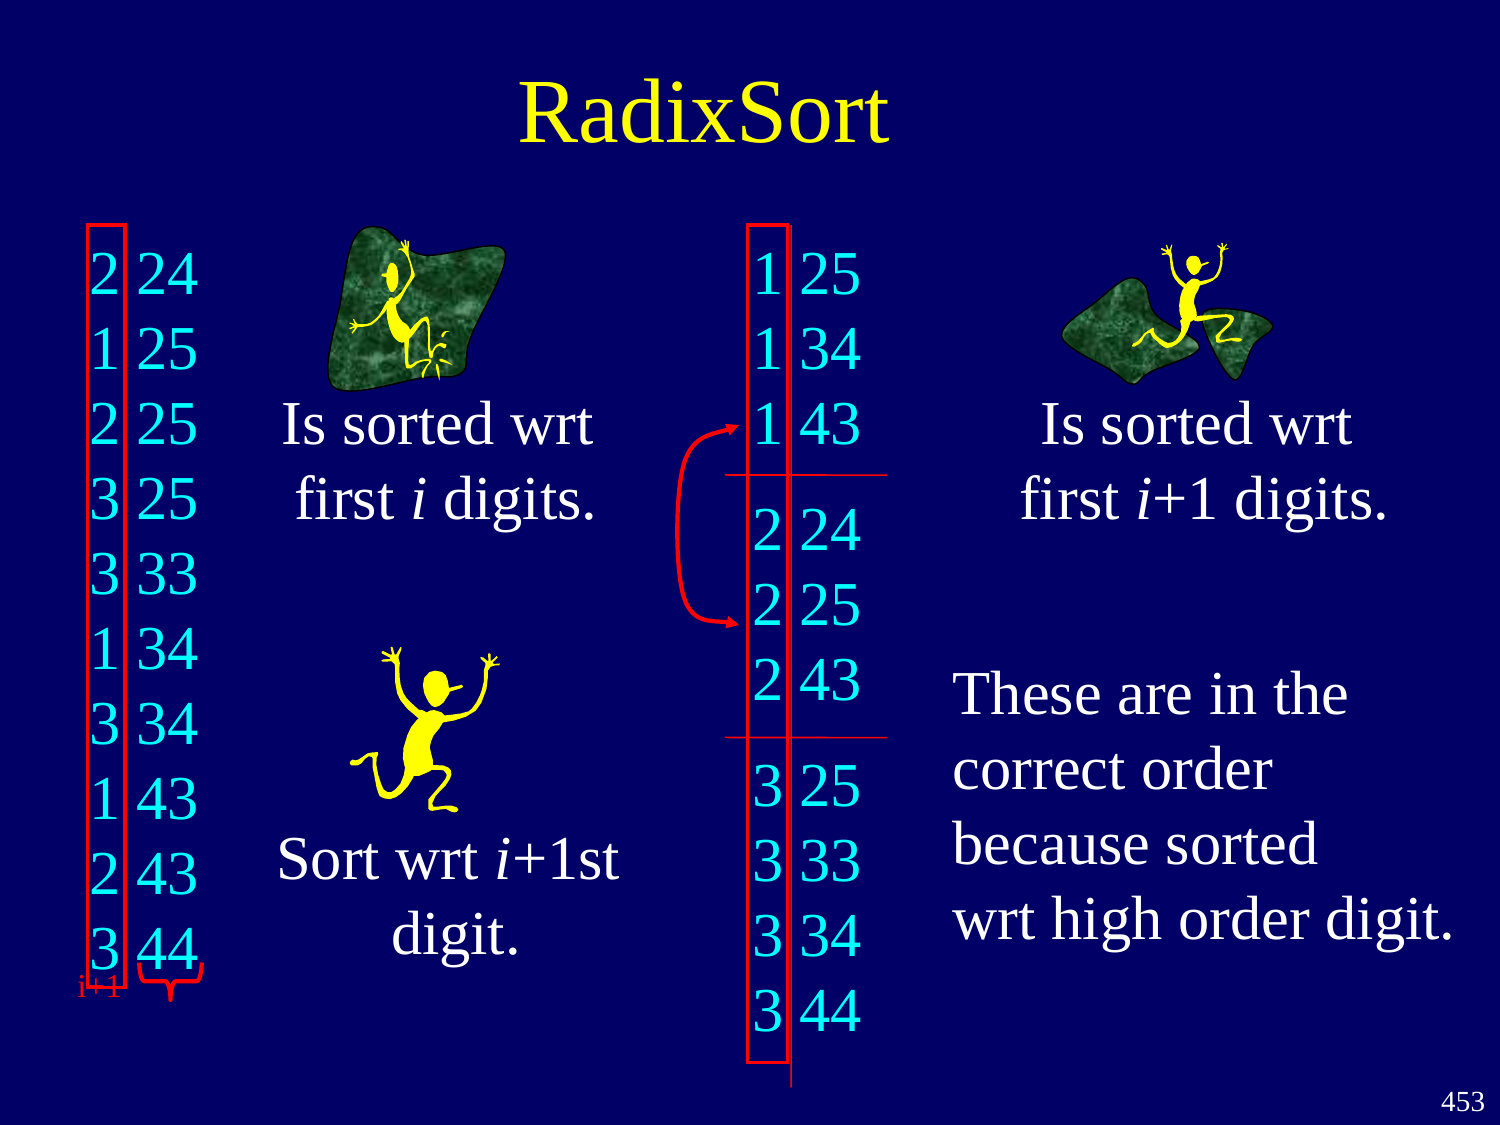

# RadixSort
2 24
1 25
2 25
3 25
3 33
1 34
3 34
1 43
2 43
3 44

Is sorted wrt
first i digits.

1 25
1 34
1 43
2 24
2 25
2 43
3 25
3 33
3 34
3 44

Is sorted wrt
first i+1 digits.

These are in the
correct order
because sorted
wrt high order digit.

Sort wrt i+1st
digit.

i+1